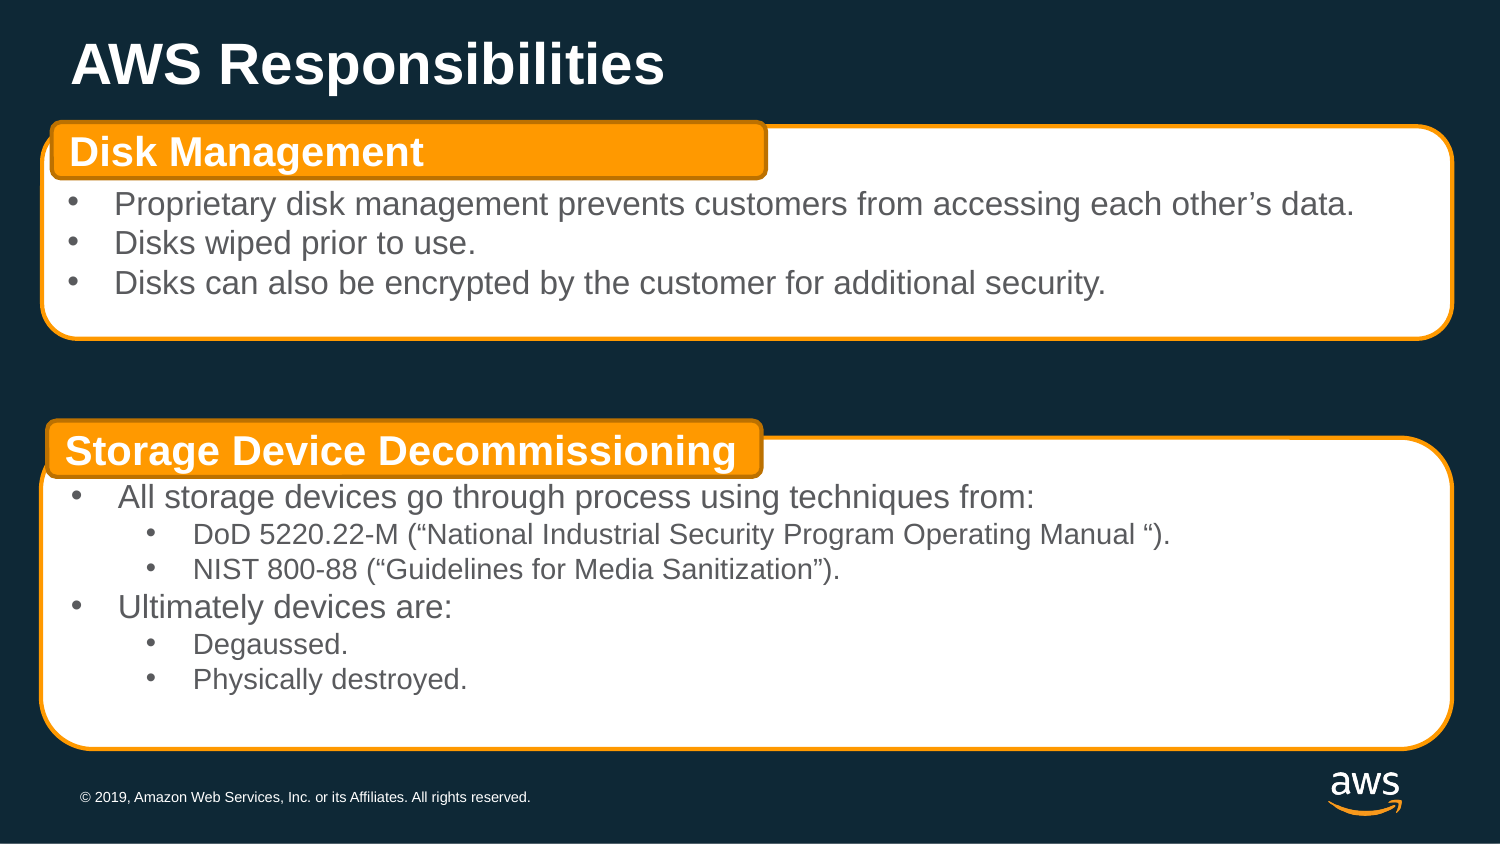

Disk Management
# AWS Responsibilities
Storage Device Decommissioning
Proprietary disk management prevents customers from accessing each other’s data.
Disks wiped prior to use.
Disks can also be encrypted by the customer for additional security.

All storage devices go through process using techniques from:
DoD 5220.22-M (“National Industrial Security Program Operating Manual “).
NIST 800-88 (“Guidelines for Media Sanitization”).
Ultimately devices are:
Degaussed.
Physically destroyed.